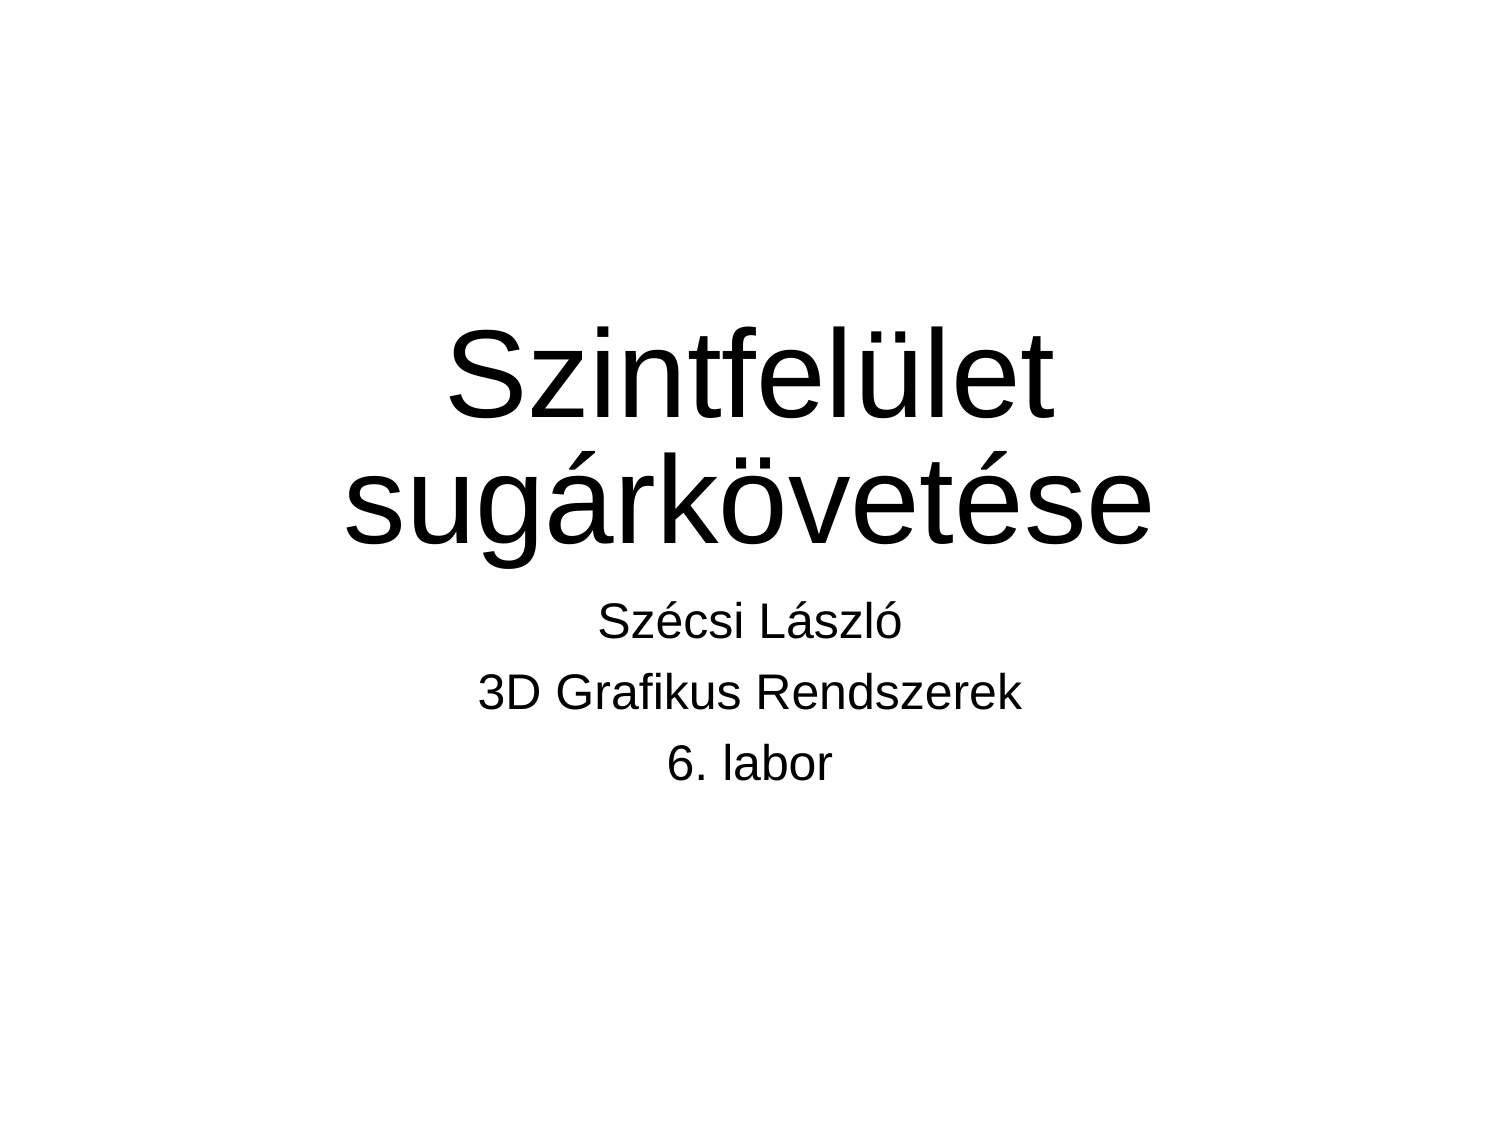

# Szintfelület sugárkövetése
Szécsi László
3D Grafikus Rendszerek
6. labor